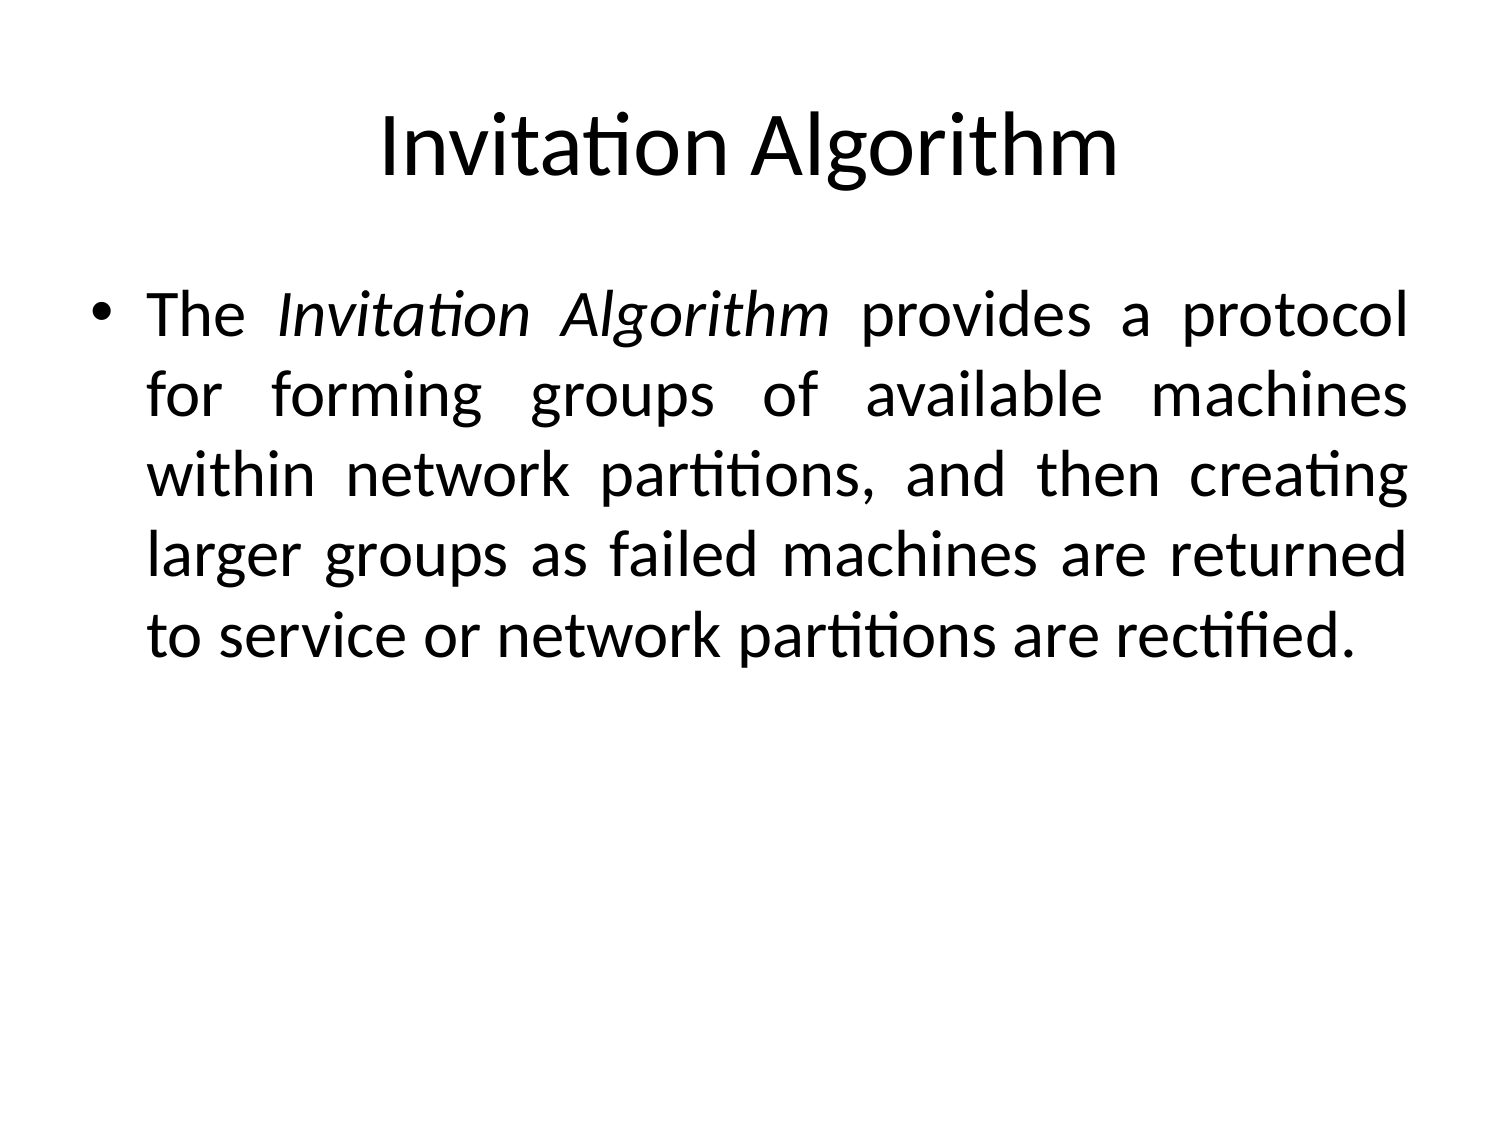

# Invitation Algorithm
The Invitation Algorithm provides a protocol for forming groups of available machines within network partitions, and then creating larger groups as failed machines are returned to service or network partitions are rectified.